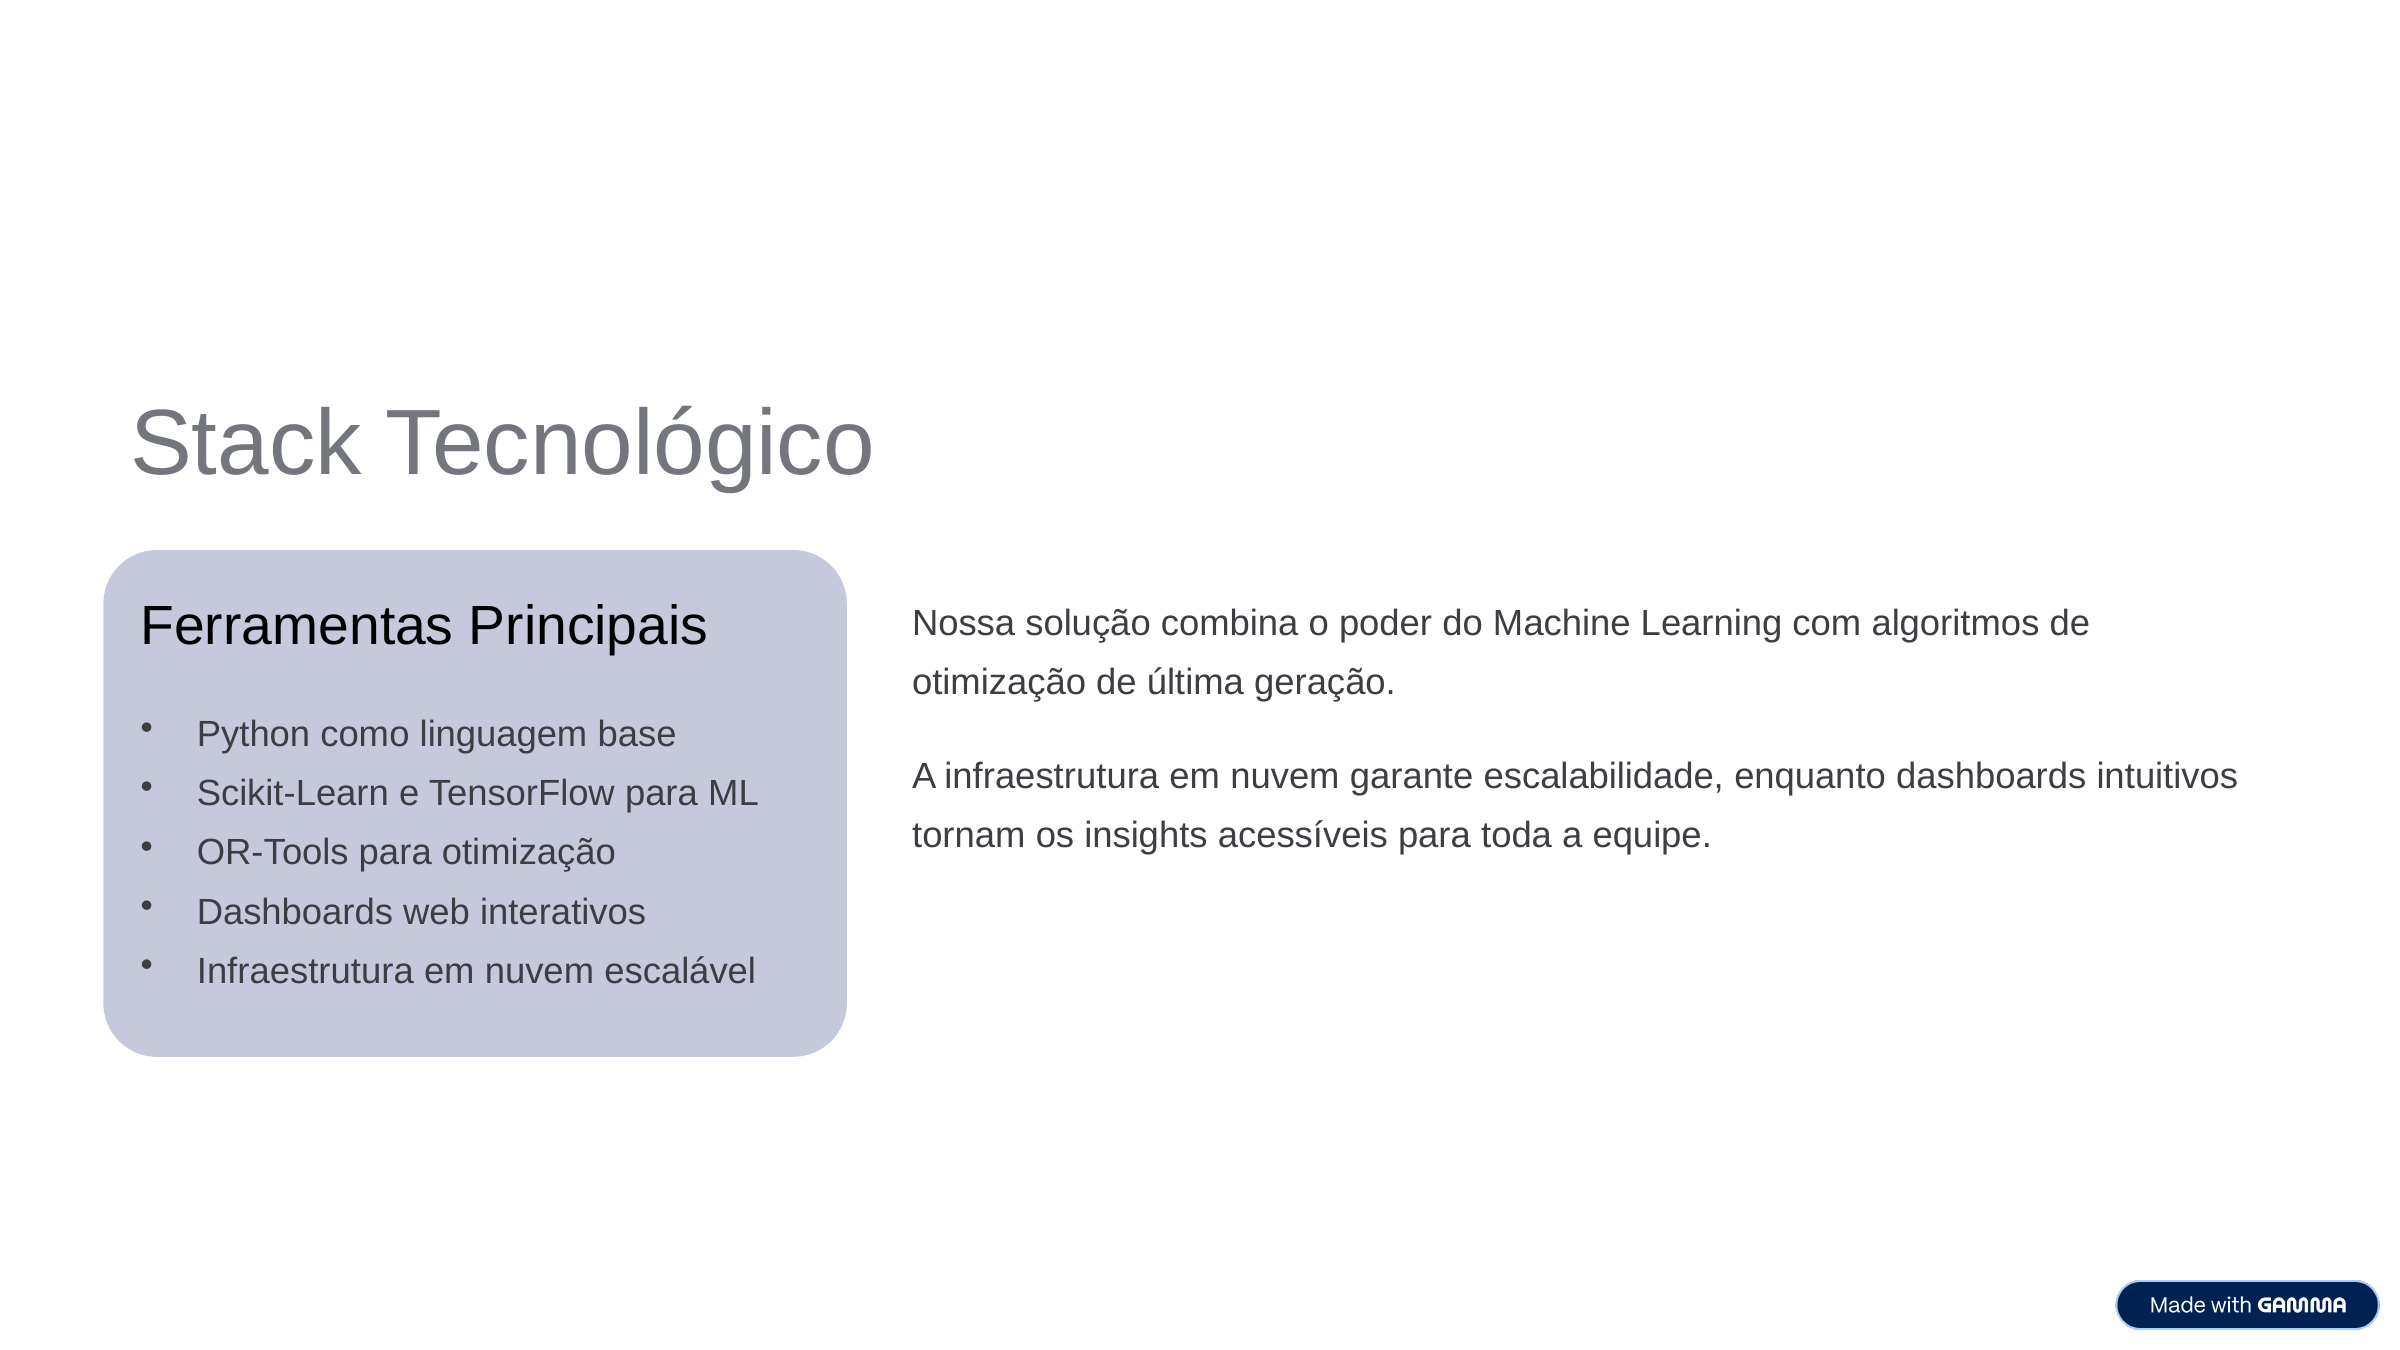

Stack Tecnológico

Nossa solução combina o poder do Machine Learning com algoritmos de otimização de última geração.
Ferramentas Principais
Python como linguagem base
Scikit-Learn e TensorFlow para ML
OR-Tools para otimização
Dashboards web interativos
Infraestrutura em nuvem escalável
A infraestrutura em nuvem garante escalabilidade, enquanto dashboards intuitivos tornam os insights acessíveis para toda a equipe.